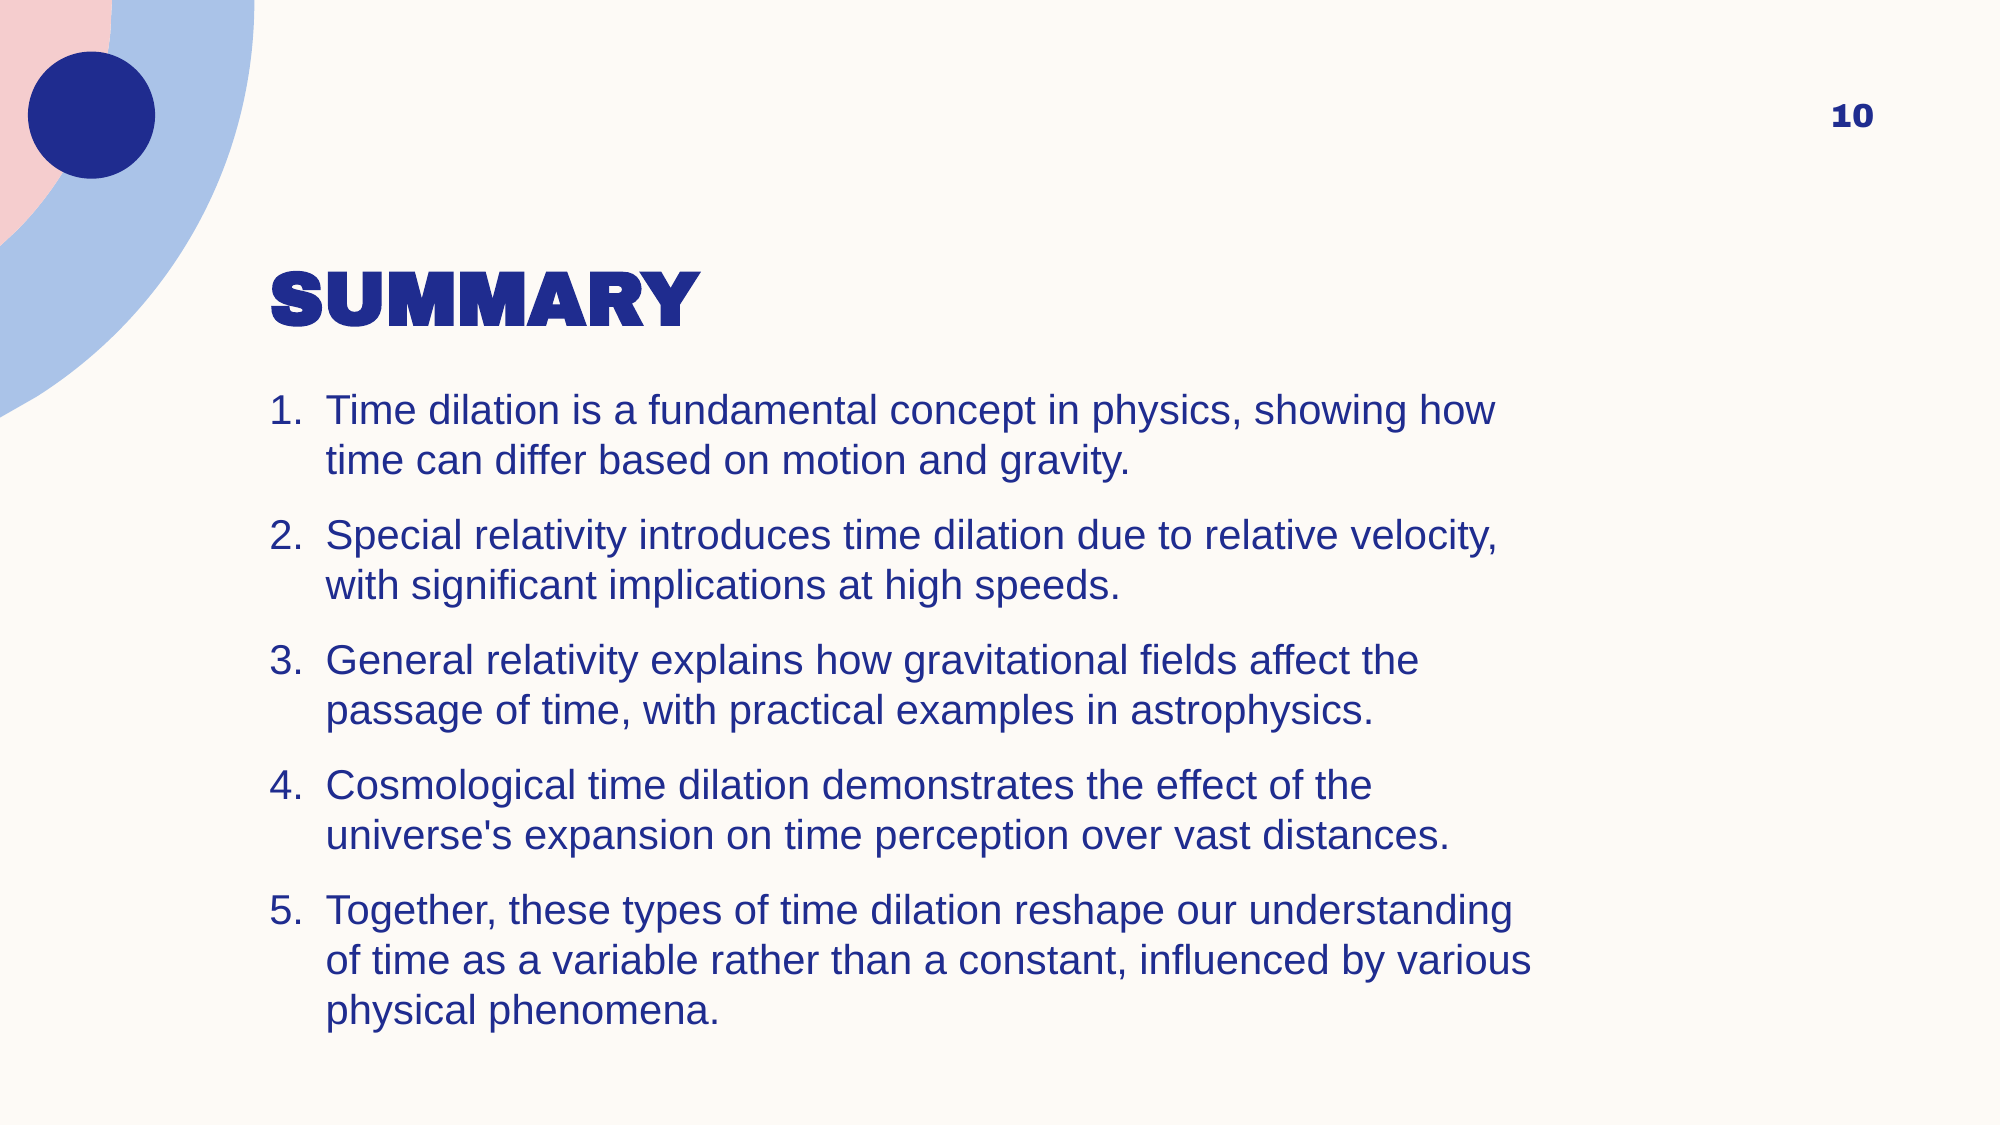

10
# Summary
Time dilation is a fundamental concept in physics, showing how time can differ based on motion and gravity.
Special relativity introduces time dilation due to relative velocity, with significant implications at high speeds.
General relativity explains how gravitational fields affect the passage of time, with practical examples in astrophysics.
Cosmological time dilation demonstrates the effect of the universe's expansion on time perception over vast distances.
Together, these types of time dilation reshape our understanding of time as a variable rather than a constant, influenced by various physical phenomena.

.